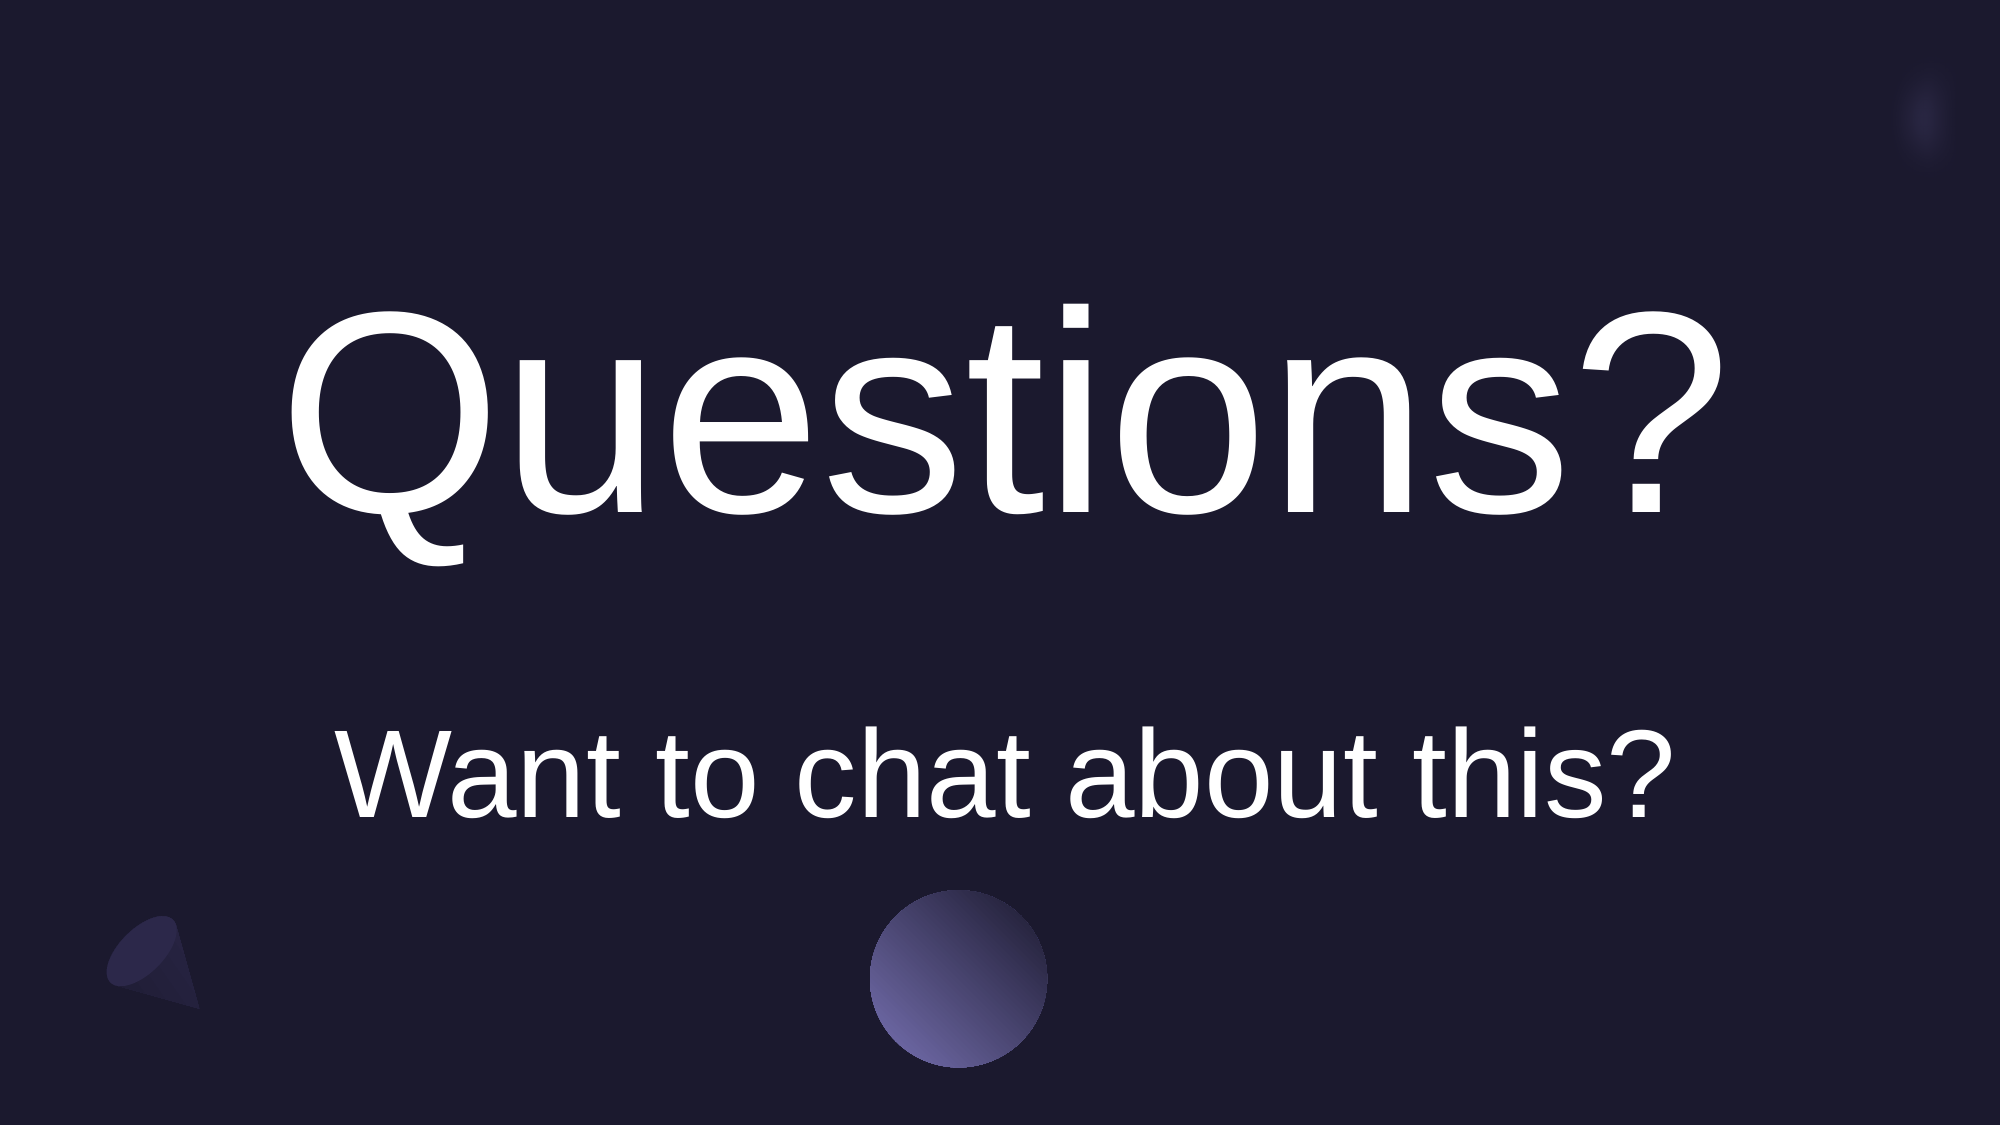

# Questions? Want to chat about this?